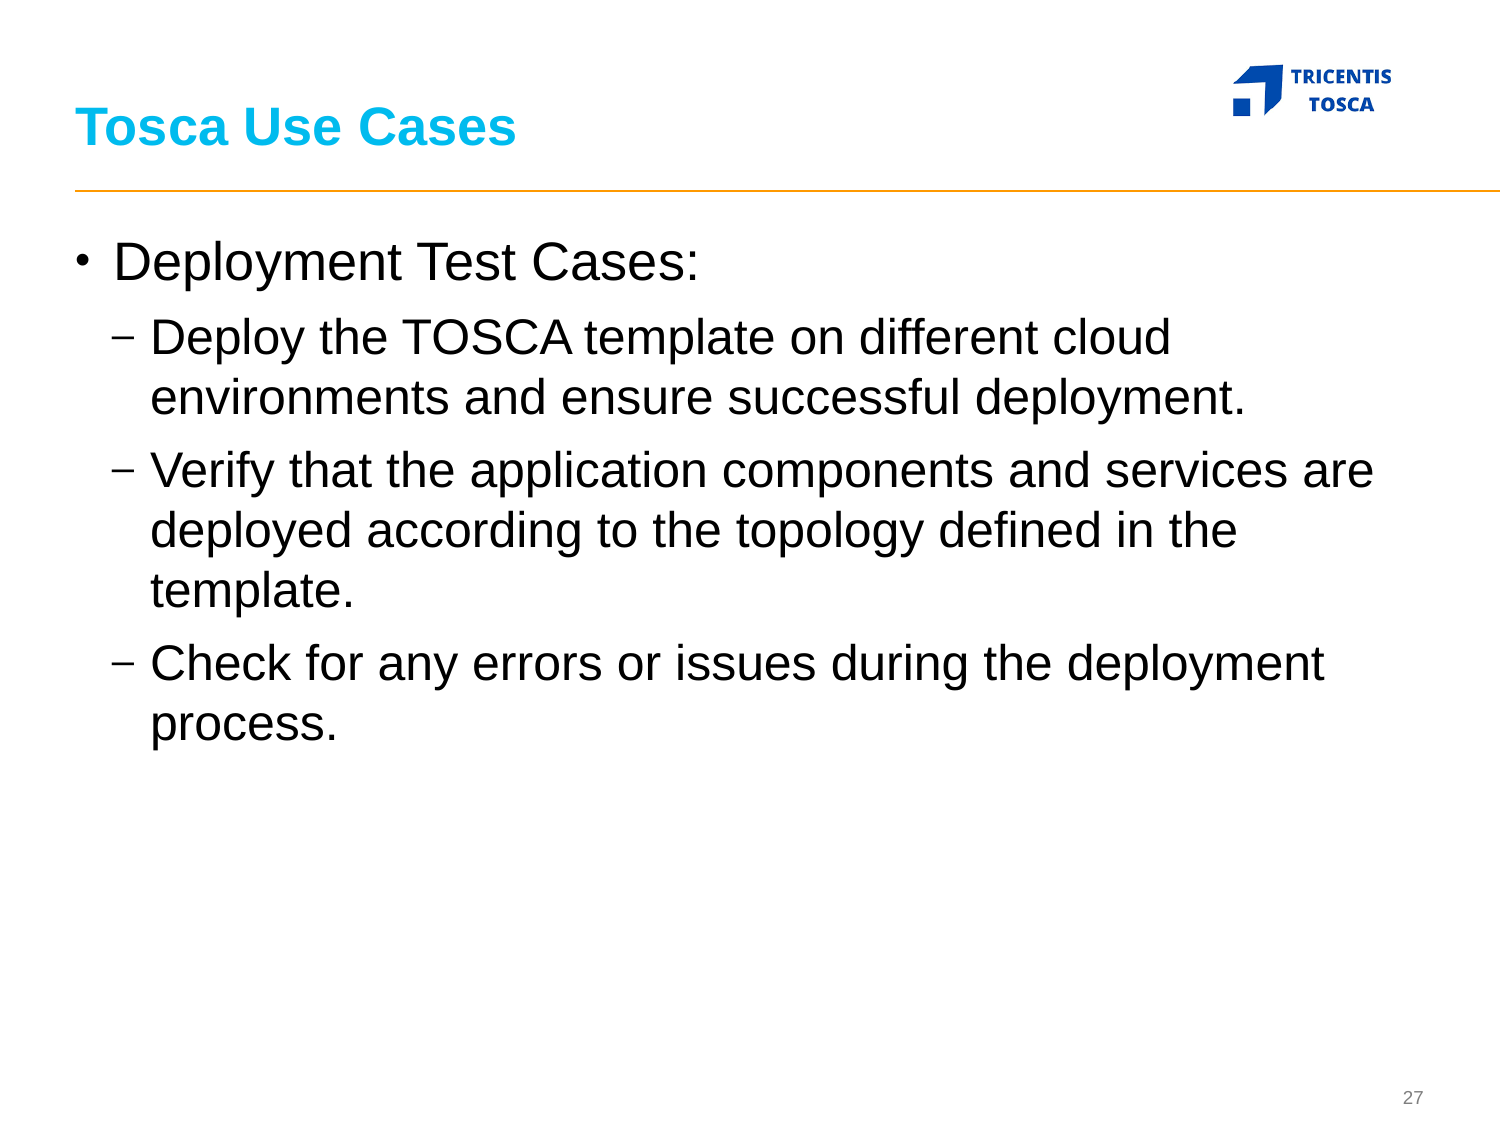

# Tosca Use Cases
Deployment Test Cases:
Deploy the TOSCA template on different cloud environments and ensure successful deployment.
Verify that the application components and services are deployed according to the topology defined in the template.
Check for any errors or issues during the deployment process.